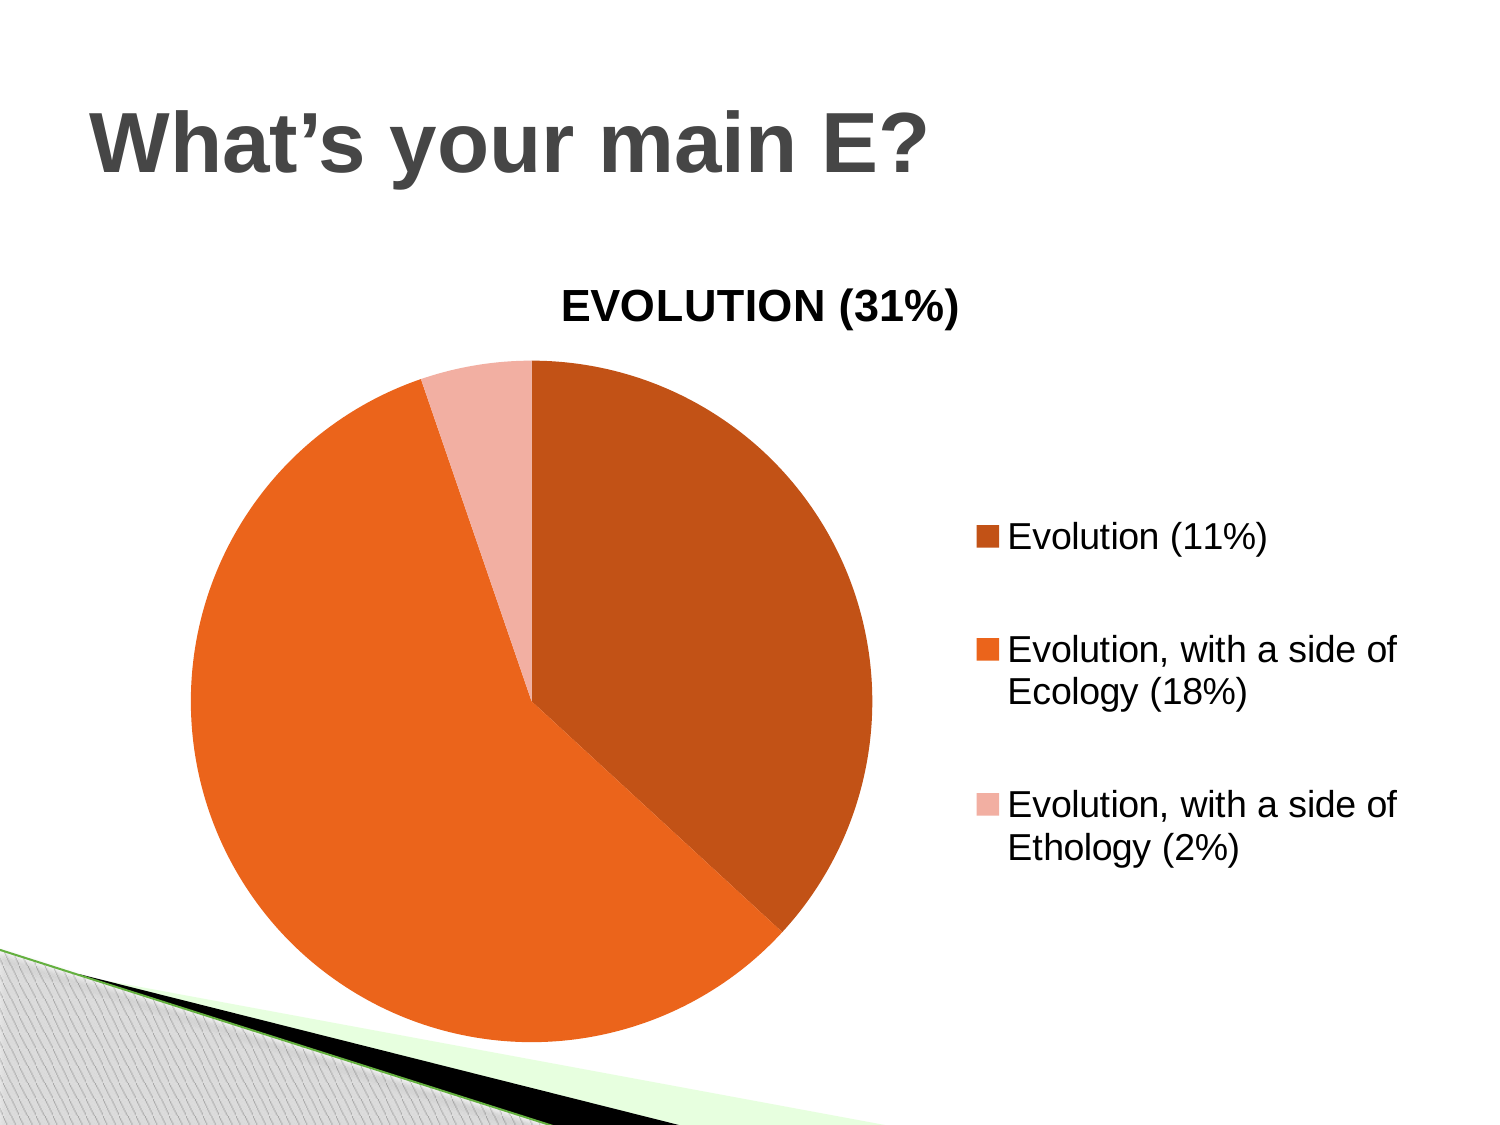

# What’s your main E?

### Chart:

| Category | EVOLUTION (31%) | Column1 |
|---|---|---|
| Evolution (11%) | 14.0 | 0.11570247933884302 |
| Evolution, with a side of Ecology (18%) | 22.0 | 0.1818181818181822 |
| Evolution, with a side of Ethology (2%) | 2.0 | 0.016528925619834725 |